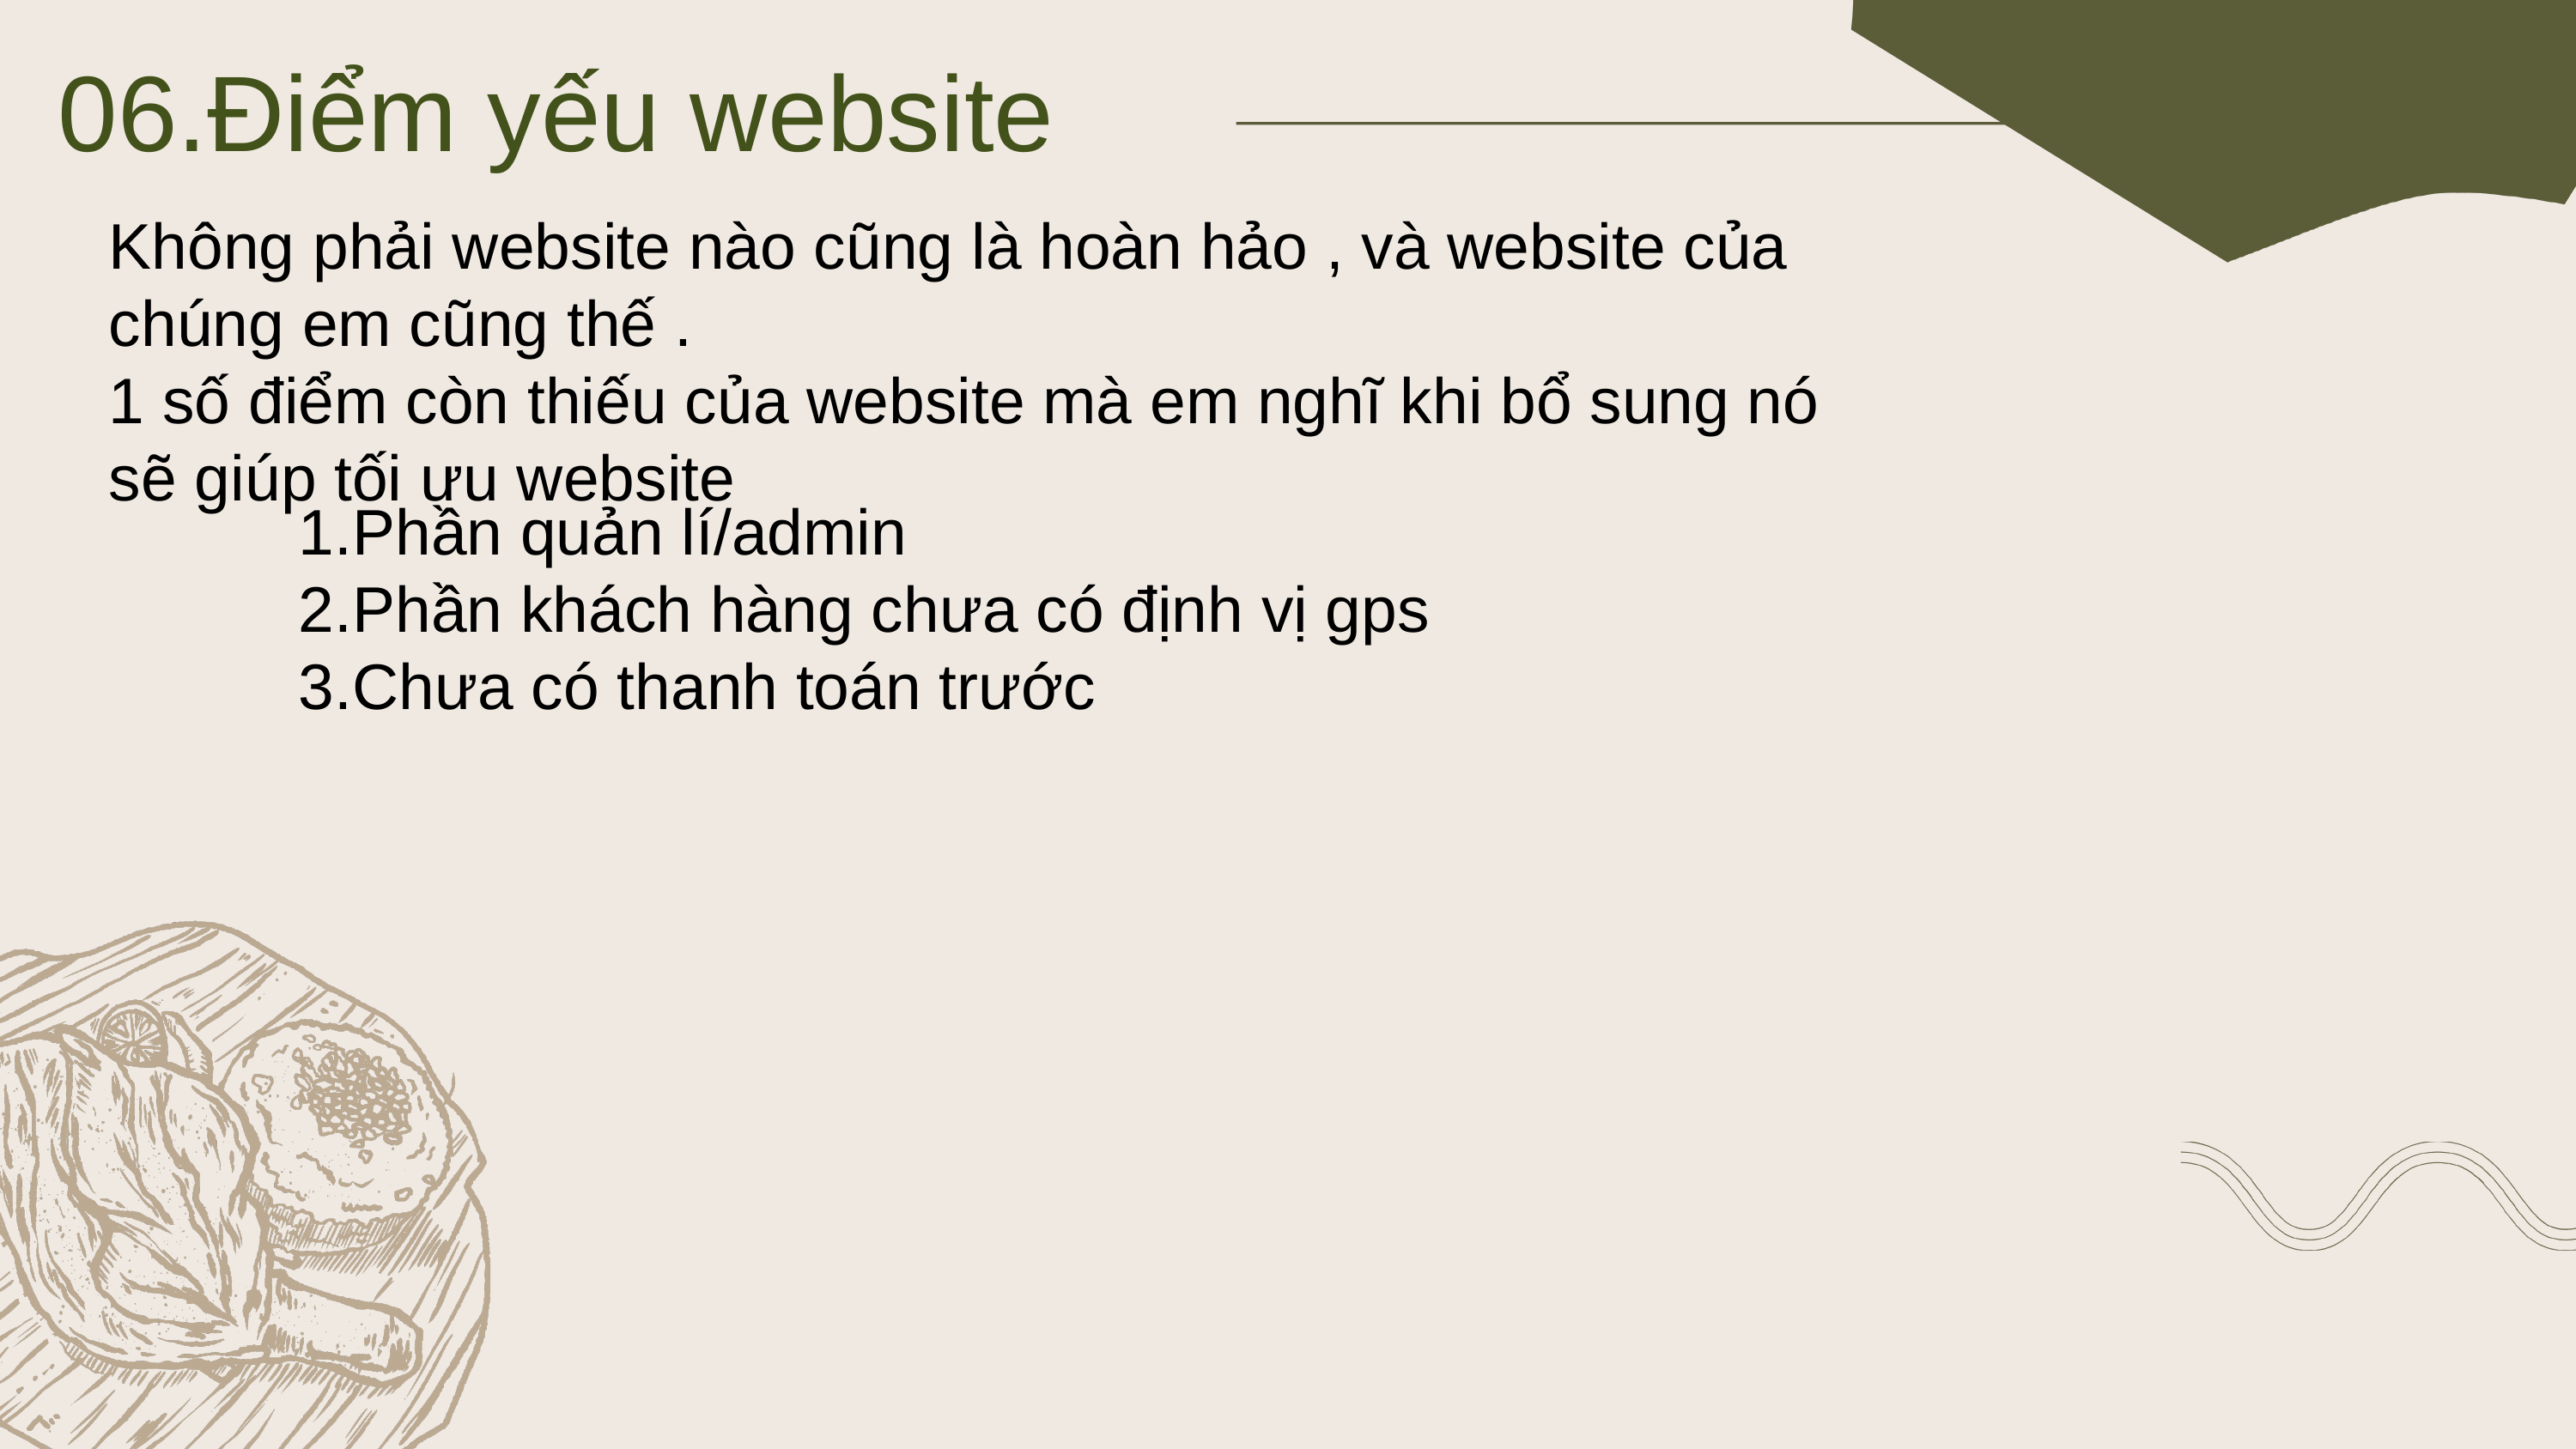

06.Điểm yếu website

Không phải website nào cũng là hoàn hảo , và website của chúng em cũng thế .
1 số điểm còn thiếu của website mà em nghĩ khi bổ sung nó sẽ giúp tối ưu website

 1.Phần quản lí/admin
 2.Phần khách hàng chưa có định vị gps
 3.Chưa có thanh toán trước